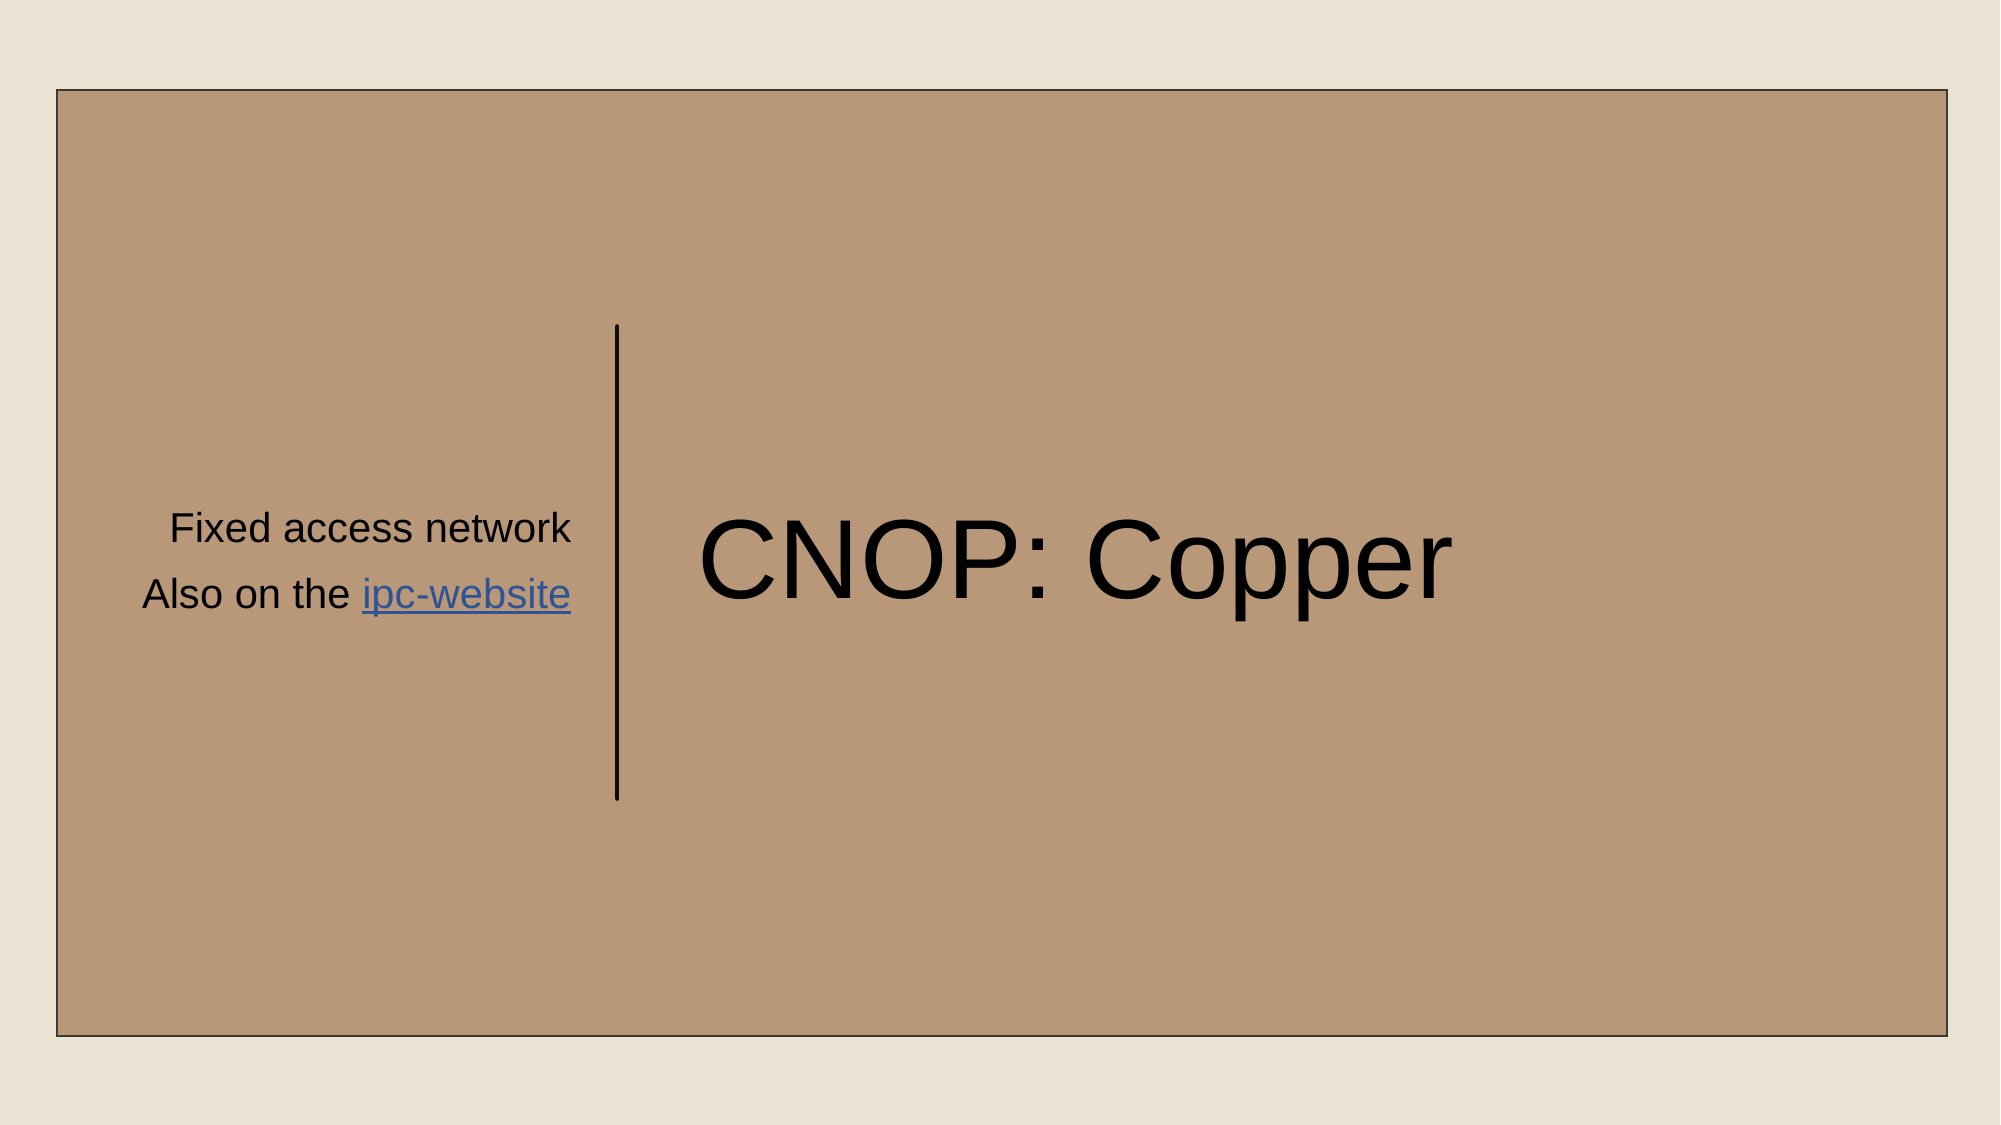

Fixed access network
Also on the ipc-website
# CNOP: Copper